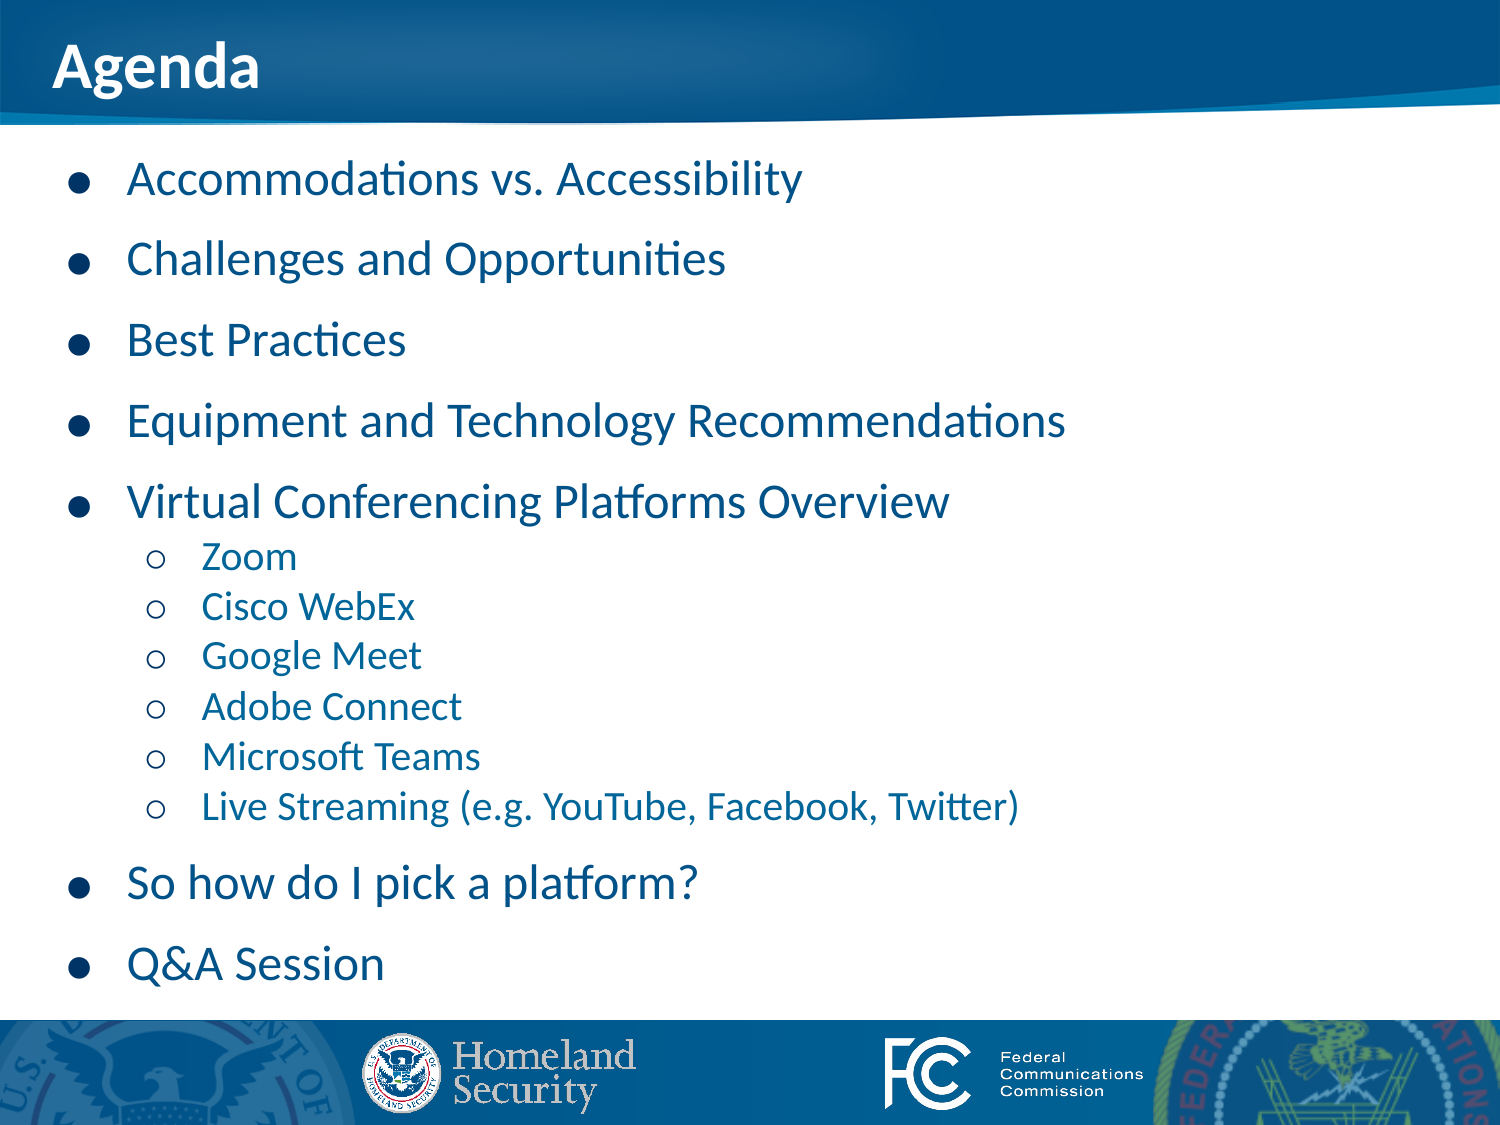

# Agenda
Accommodations vs. Accessibility
Challenges and Opportunities
Best Practices
Equipment and Technology Recommendations
Virtual Conferencing Platforms Overview
Zoom
Cisco WebEx
Google Meet
Adobe Connect
Microsoft Teams
Live Streaming (e.g. YouTube, Facebook, Twitter)
So how do I pick a platform?
Q&A Session
4